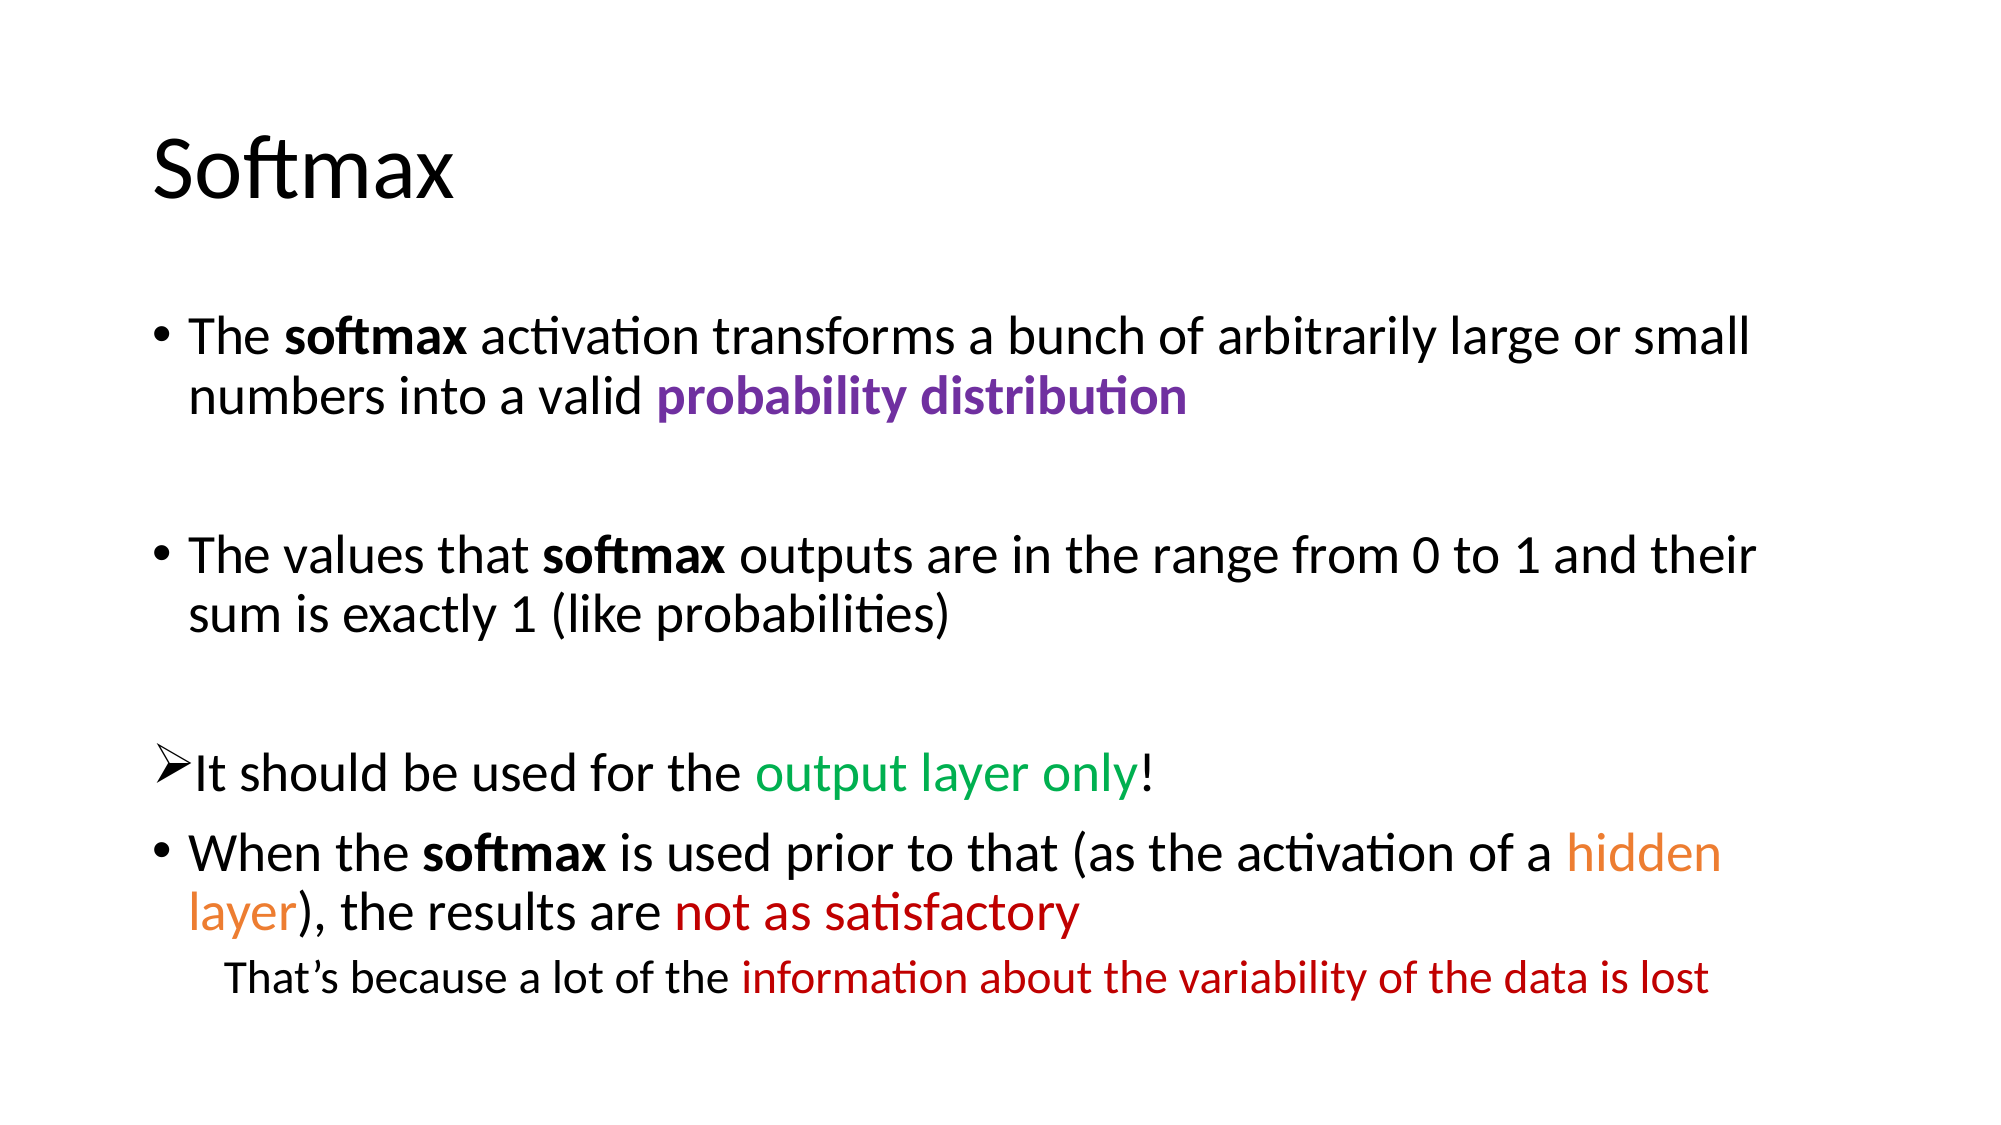

# Softmax
The softmax activation transforms a bunch of arbitrarily large or small numbers into a valid probability distribution

The values that softmax outputs are in the range from 0 to 1 and their sum is exactly 1 (like probabilities)

It should be used for the output layer only!
When the softmax is used prior to that (as the activation of a hidden layer), the results are not as satisfactory
That’s because a lot of the information about the variability of the data is lost